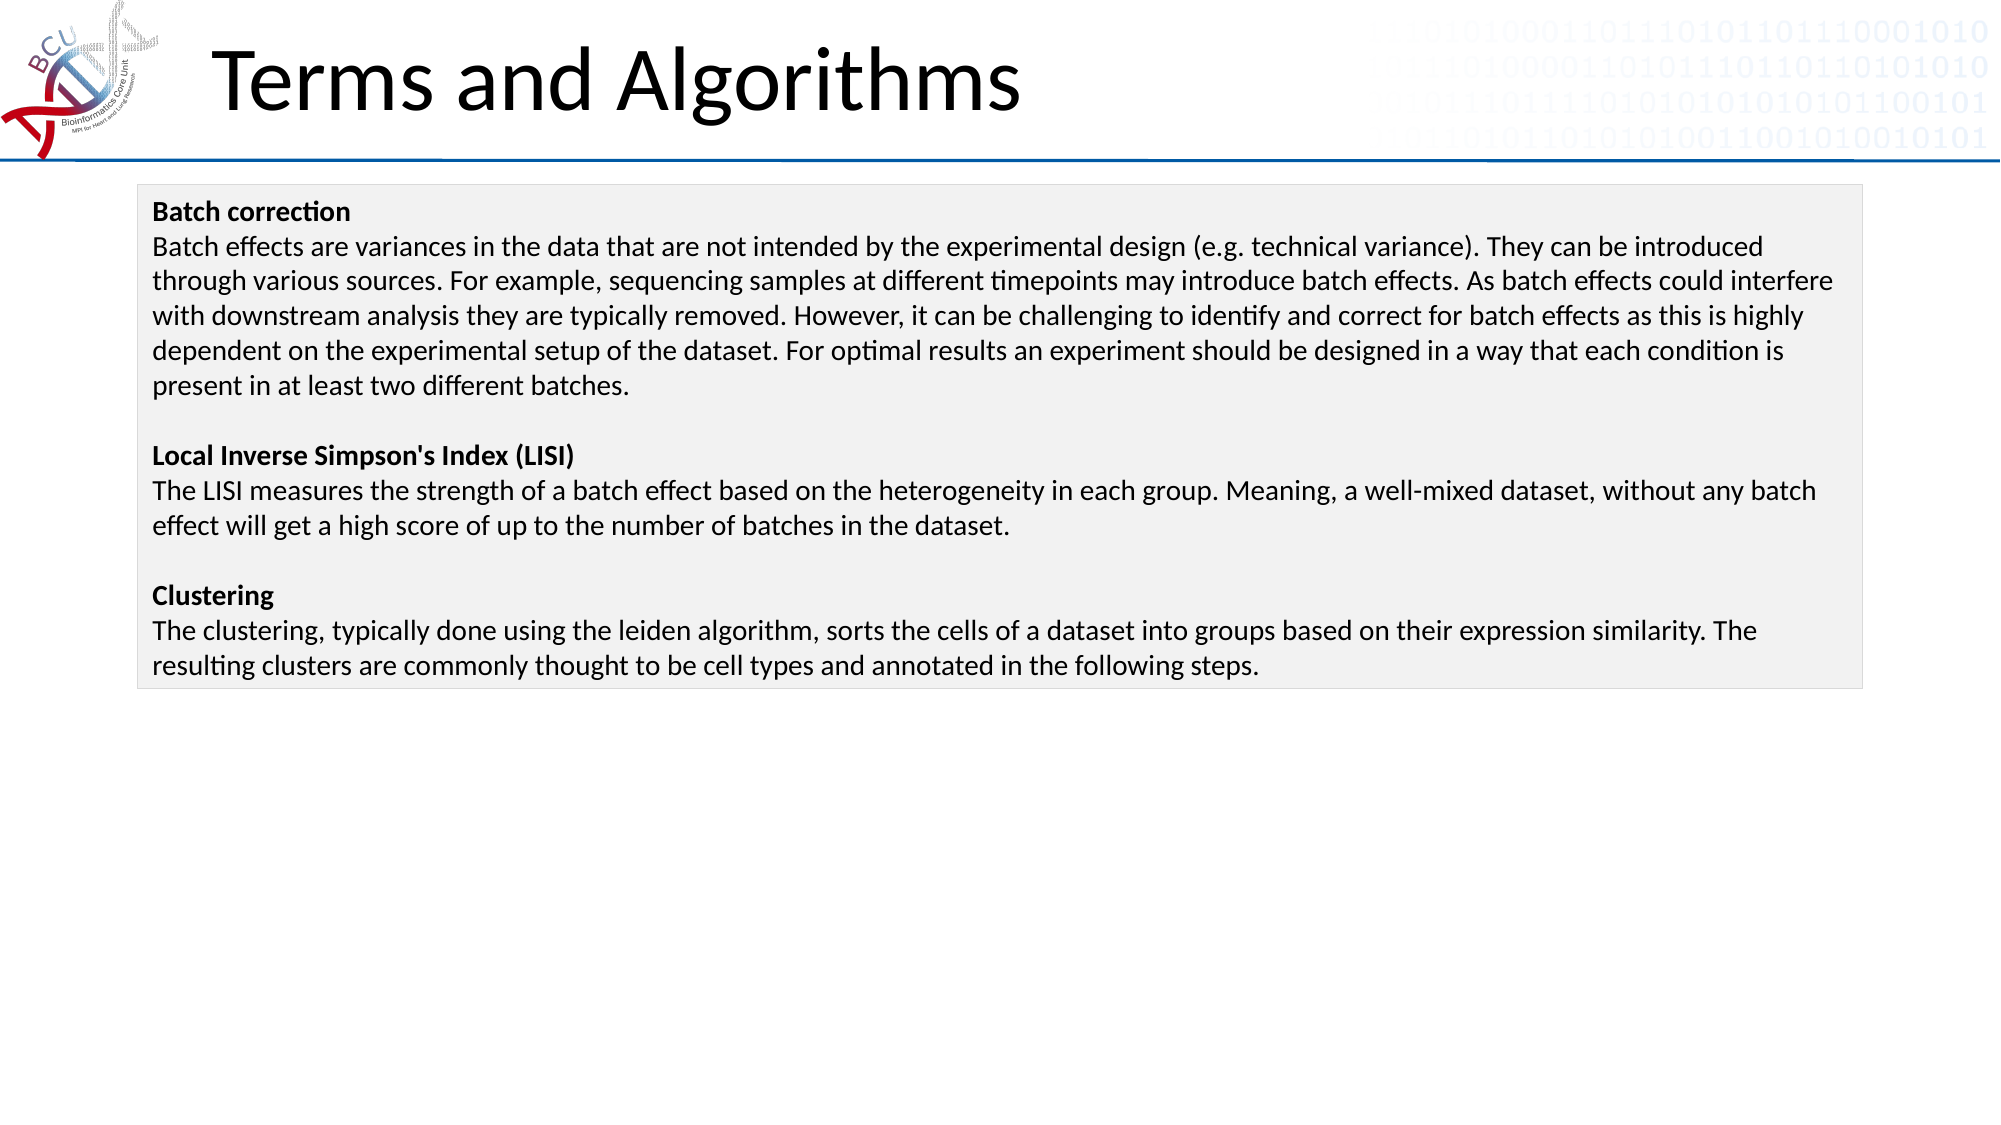

# Terms and Algorithms
Batch correction
Batch effects are variances in the data that are not intended by the experimental design (e.g. technical variance). They can be introduced through various sources. For example, sequencing samples at different timepoints may introduce batch effects. As batch effects could interfere with downstream analysis they are typically removed. However, it can be challenging to identify and correct for batch effects as this is highly dependent on the experimental setup of the dataset. For optimal results an experiment should be designed in a way that each condition is present in at least two different batches.

Local Inverse Simpson's Index (LISI)
The LISI measures the strength of a batch effect based on the heterogeneity in each group. Meaning, a well-mixed dataset, without any batch effect will get a high score of up to the number of batches in the dataset.

Clustering
The clustering, typically done using the leiden algorithm, sorts the cells of a dataset into groups based on their expression similarity. The resulting clusters are commonly thought to be cell types and annotated in the following steps.